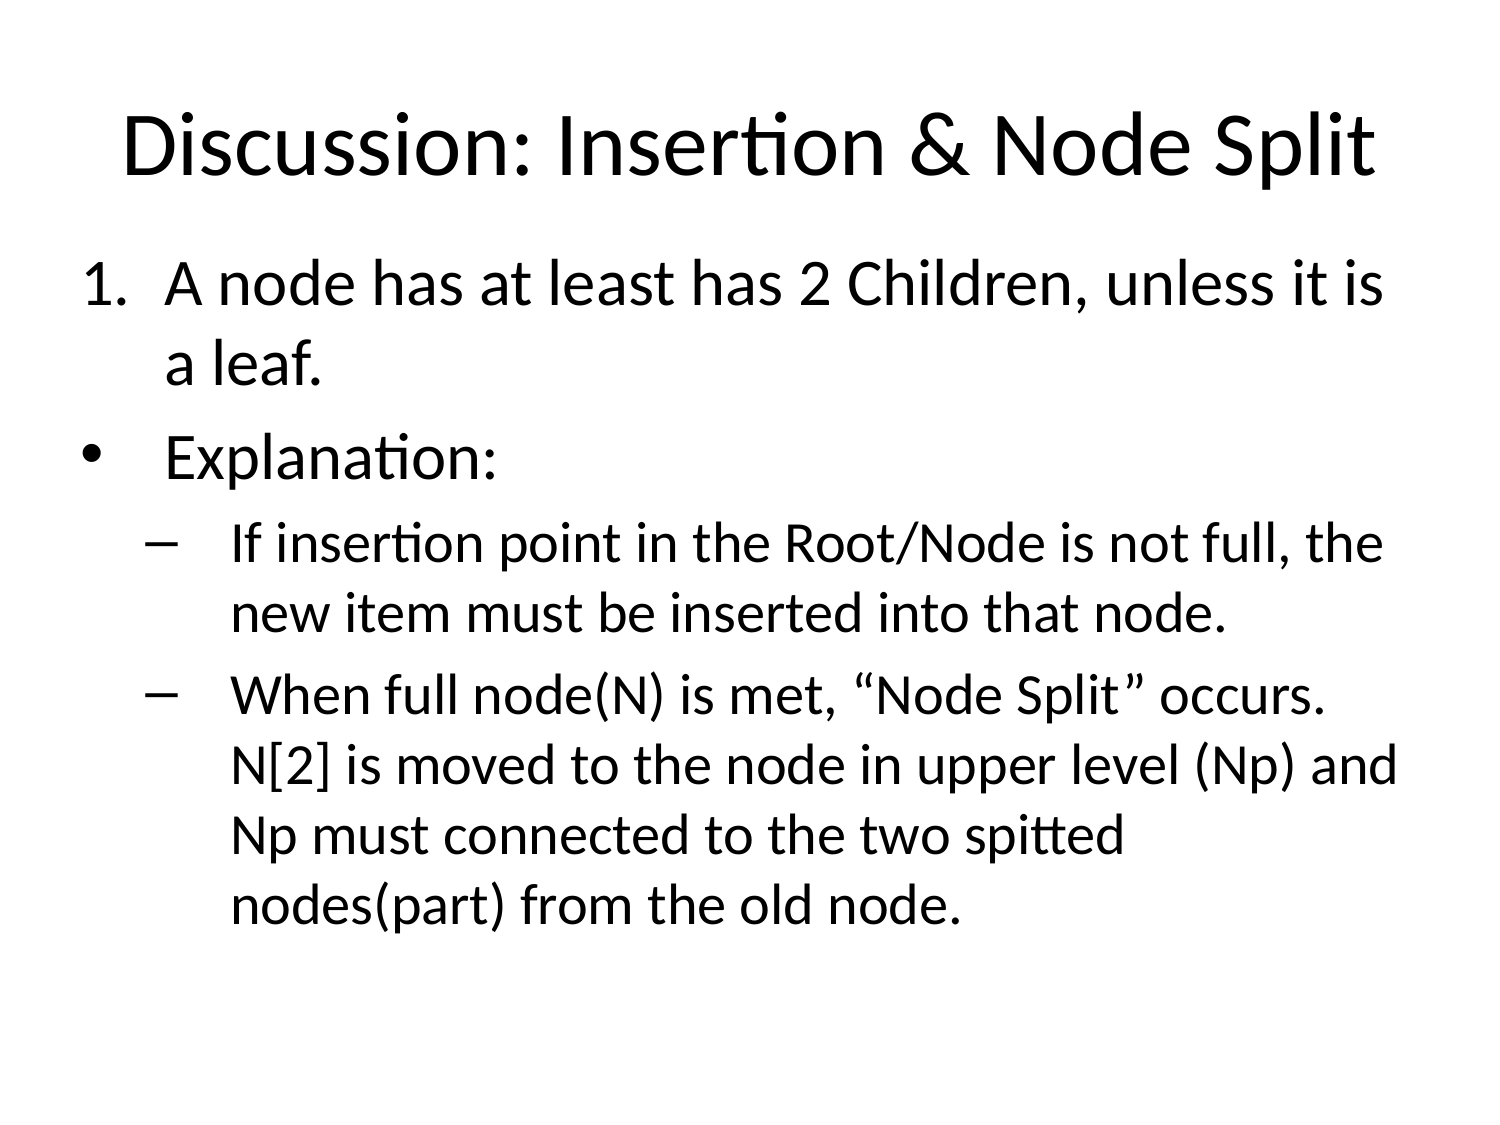

# Discussion: Insertion & Node Split
A node has at least has 2 Children, unless it is a leaf.
Explanation:
If insertion point in the Root/Node is not full, the new item must be inserted into that node.
When full node(N) is met, “Node Split” occurs. N[2] is moved to the node in upper level (Np) and Np must connected to the two spitted nodes(part) from the old node.